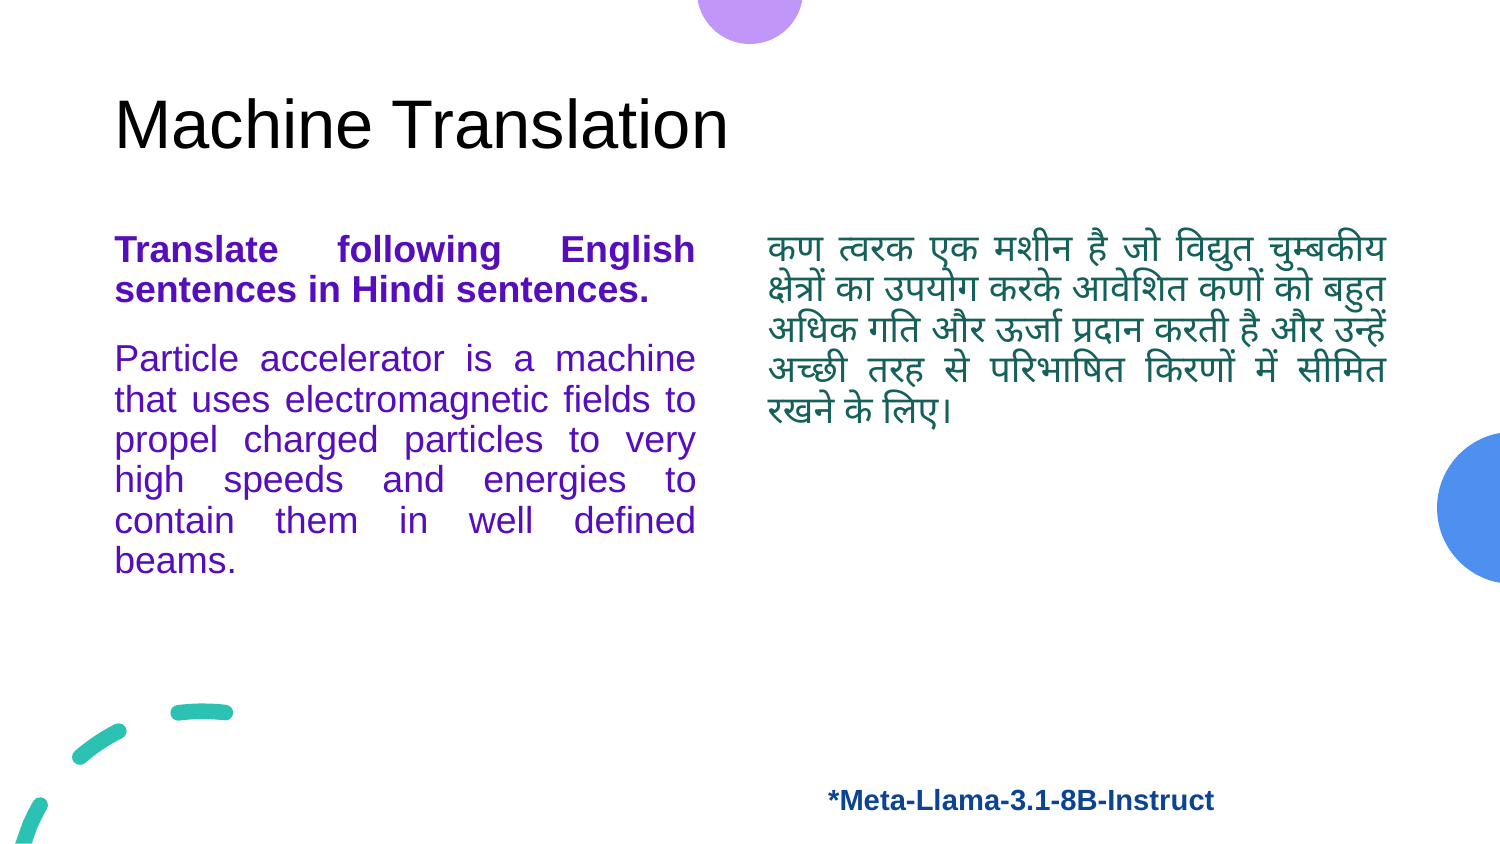

# Machine Translation
कण त्वरक एक मशीन है जो विद्युत चुम्बकीय क्षेत्रों का उपयोग करके आवेशित कणों को बहुत अधिक गति और ऊर्जा प्रदान करती है और उन्हें अच्छी तरह से परिभाषित किरणों में सीमित रखने के लिए।
Translate following English sentences in Hindi sentences.
Particle accelerator is a machine that uses electromagnetic fields to propel charged particles to very high speeds and energies to contain them in well defined beams.
*Meta-Llama-3.1-8B-Instruct